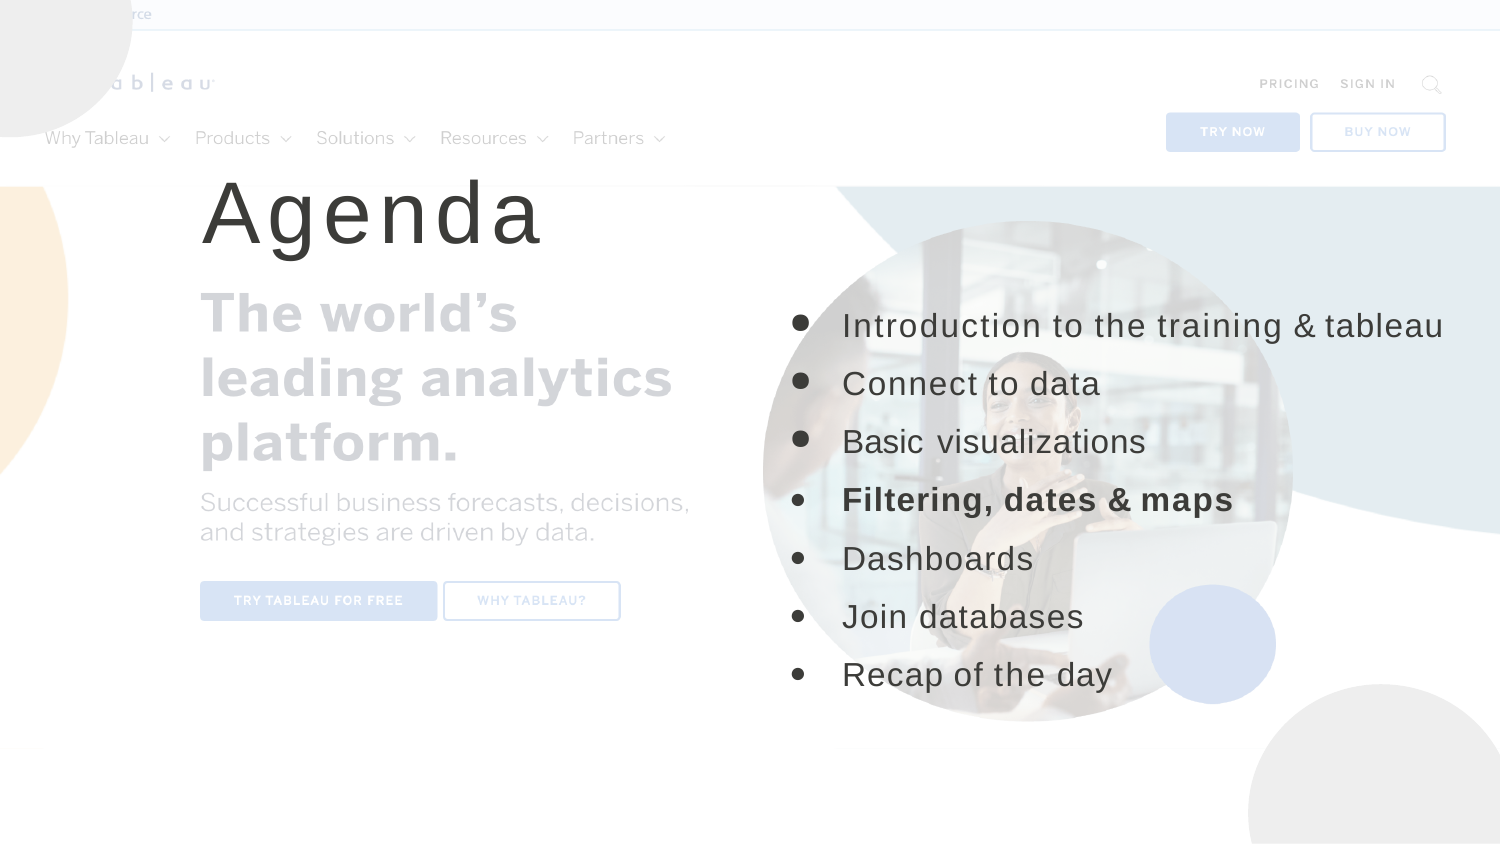

# Agenda
Introduction to the training & tableau
Connect to data
Basic visualizations
Filtering, dates & maps
Dashboards
Join databases
Recap of the day